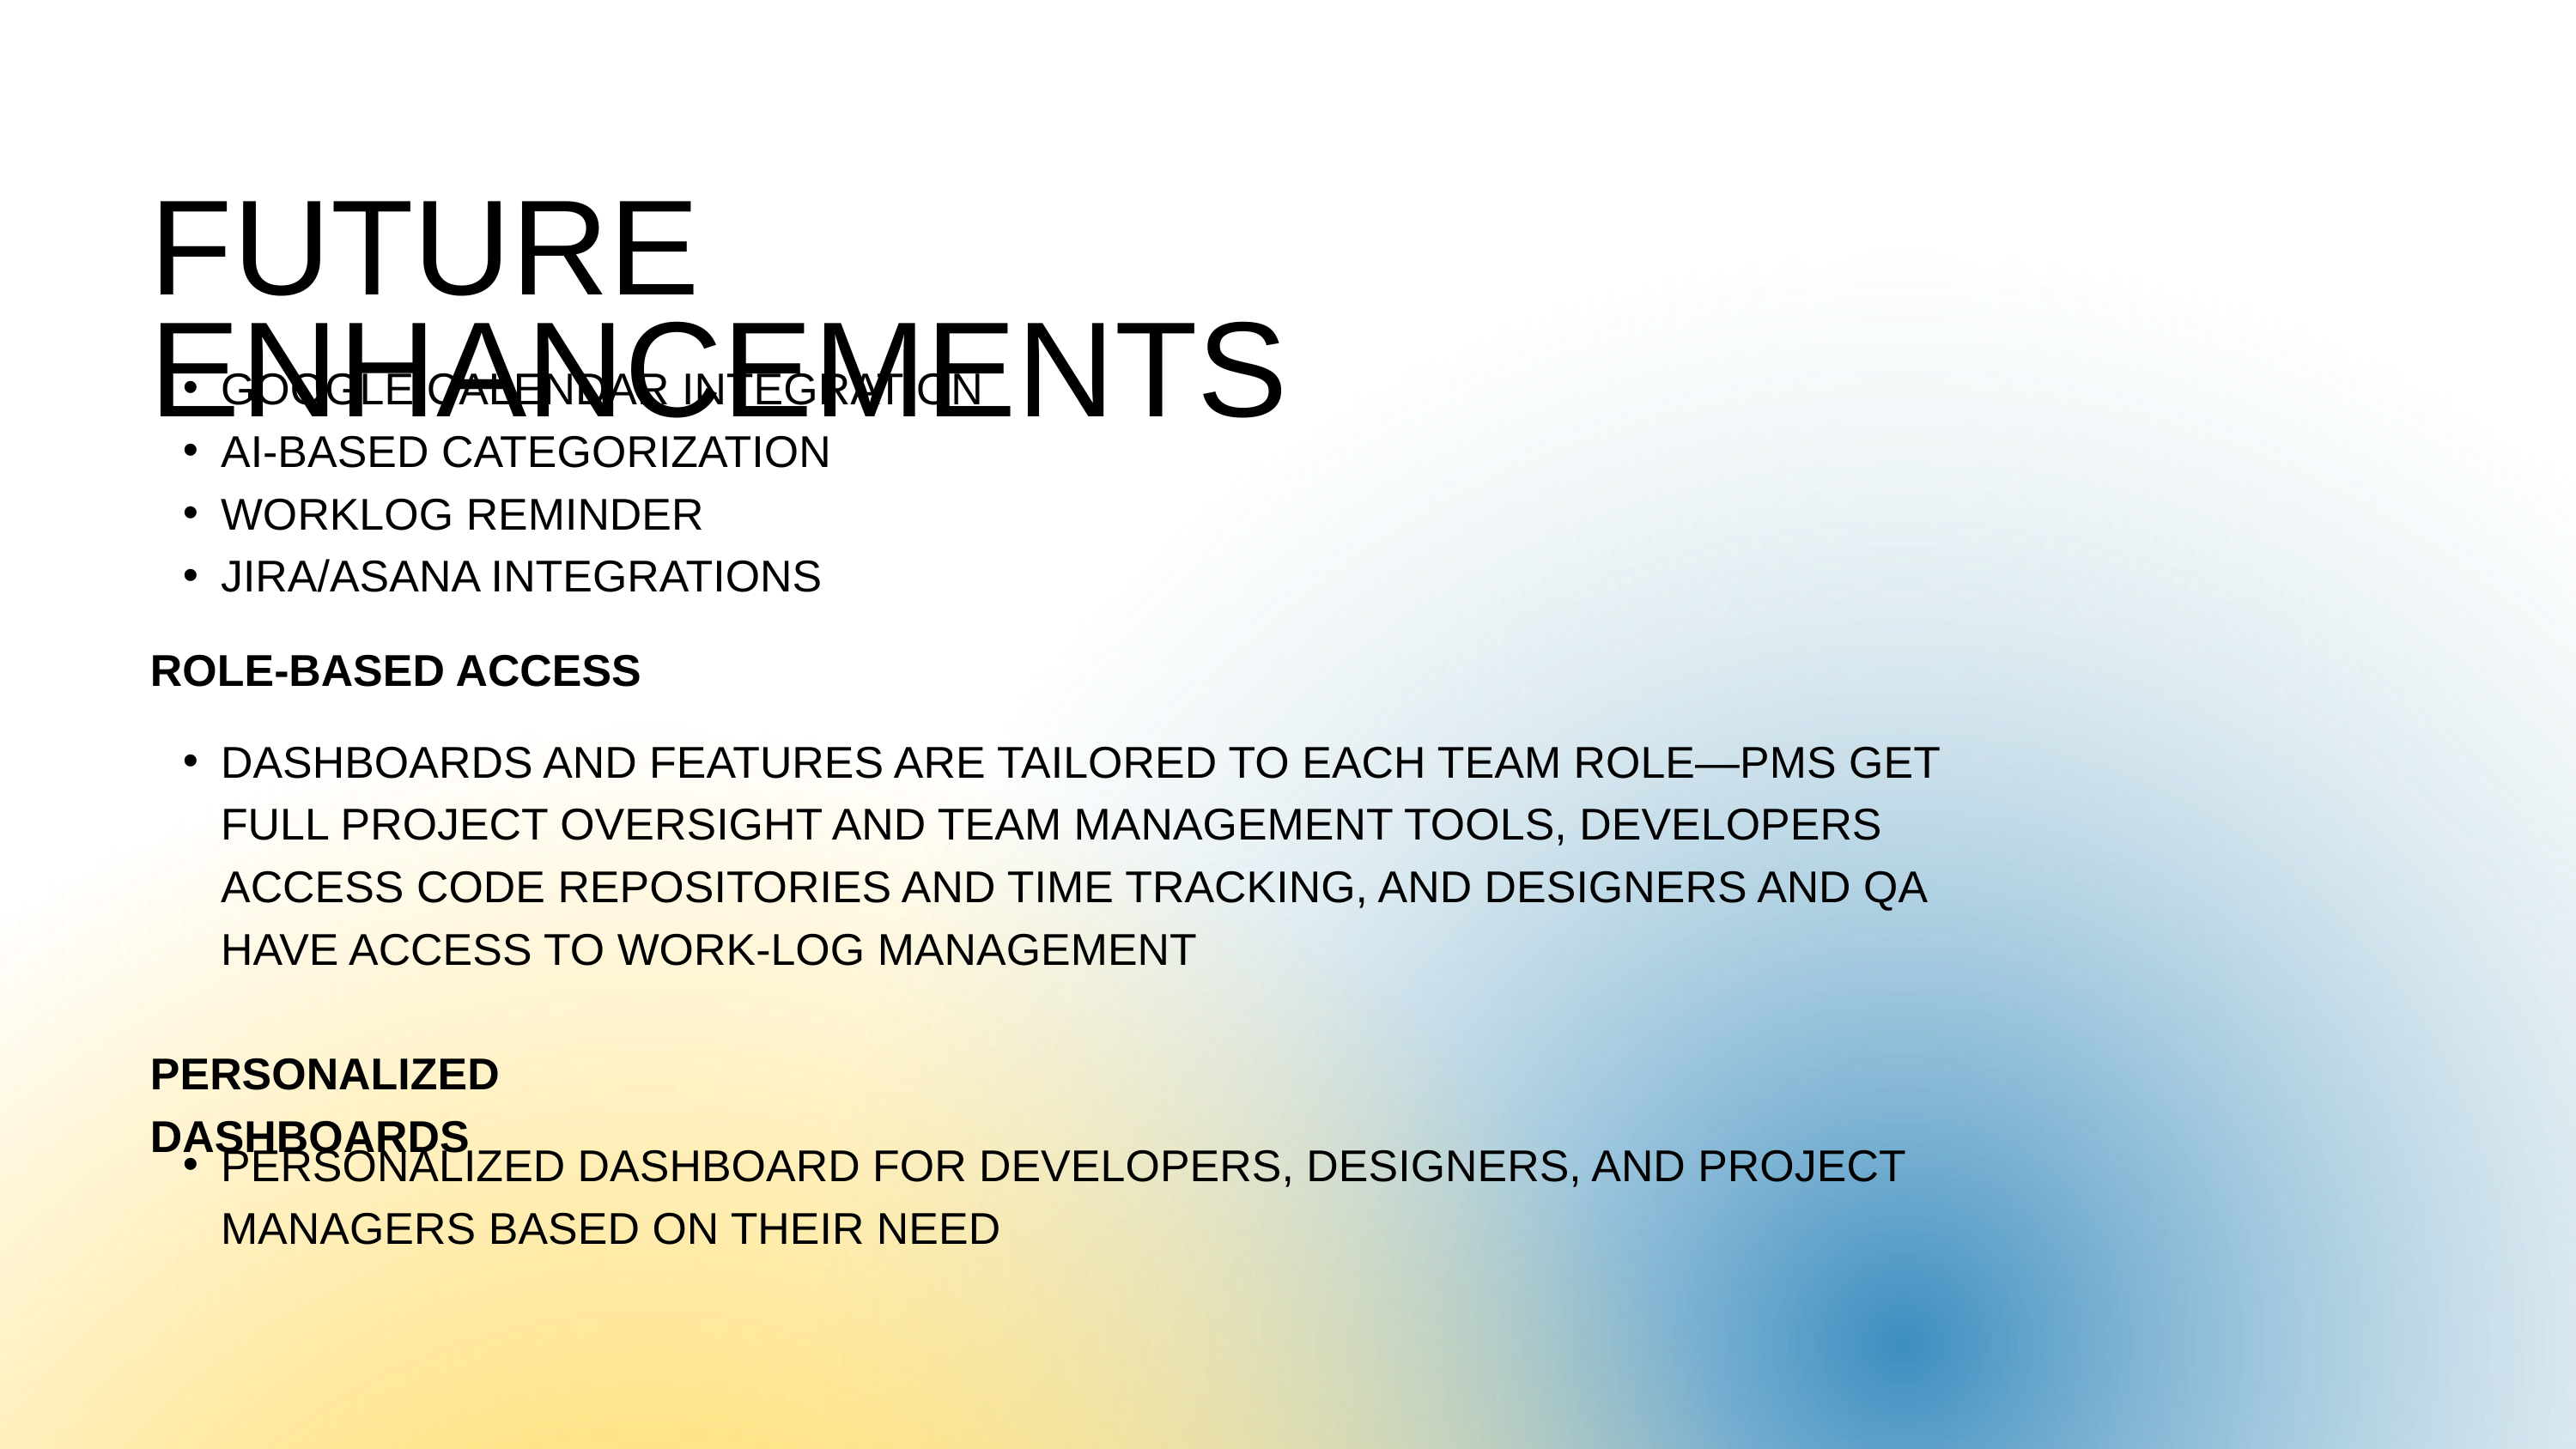

FUTURE ENHANCEMENTS

GOOGLE CALENDAR INTEGRATION
AI-BASED CATEGORIZATION
WORKLOG REMINDER
JIRA/ASANA INTEGRATIONS
ROLE-BASED ACCESS

DASHBOARDS AND FEATURES ARE TAILORED TO EACH TEAM ROLE—PMS GET FULL PROJECT OVERSIGHT AND TEAM MANAGEMENT TOOLS, DEVELOPERS ACCESS CODE REPOSITORIES AND TIME TRACKING, AND DESIGNERS AND QA HAVE ACCESS TO WORK-LOG MANAGEMENT

PERSONALIZED DASHBOARDS
PERSONALIZED DASHBOARD FOR DEVELOPERS, DESIGNERS, AND PROJECT MANAGERS BASED ON THEIR NEED